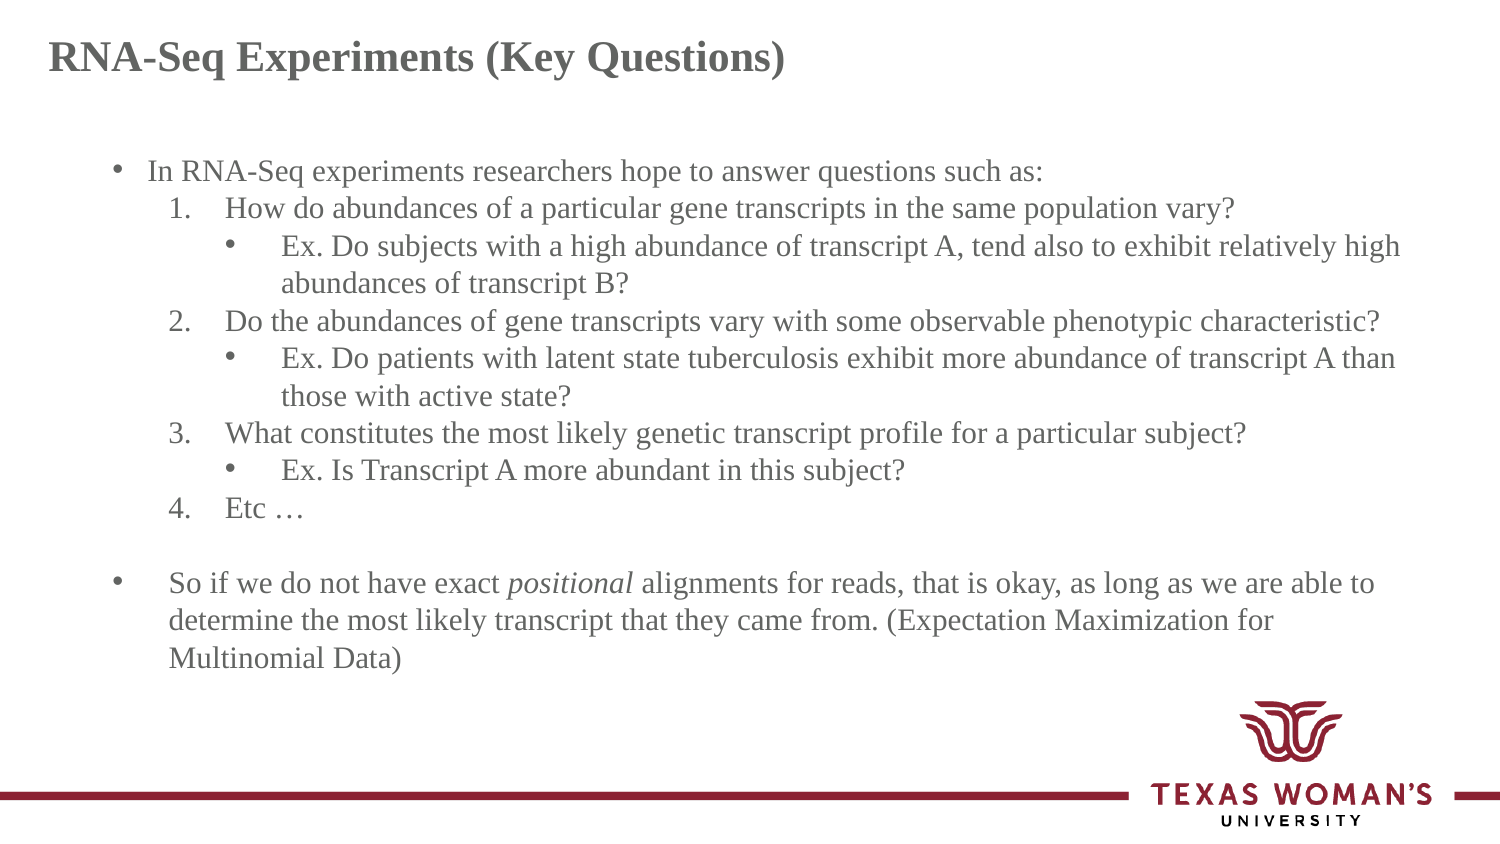

RNA-Seq Experiments (Key Questions)
In RNA-Seq experiments researchers hope to answer questions such as:
How do abundances of a particular gene transcripts in the same population vary?
Ex. Do subjects with a high abundance of transcript A, tend also to exhibit relatively high abundances of transcript B?
Do the abundances of gene transcripts vary with some observable phenotypic characteristic?
Ex. Do patients with latent state tuberculosis exhibit more abundance of transcript A than those with active state?
What constitutes the most likely genetic transcript profile for a particular subject?
Ex. Is Transcript A more abundant in this subject?
Etc …

So if we do not have exact positional alignments for reads, that is okay, as long as we are able to determine the most likely transcript that they came from. (Expectation Maximization for Multinomial Data)